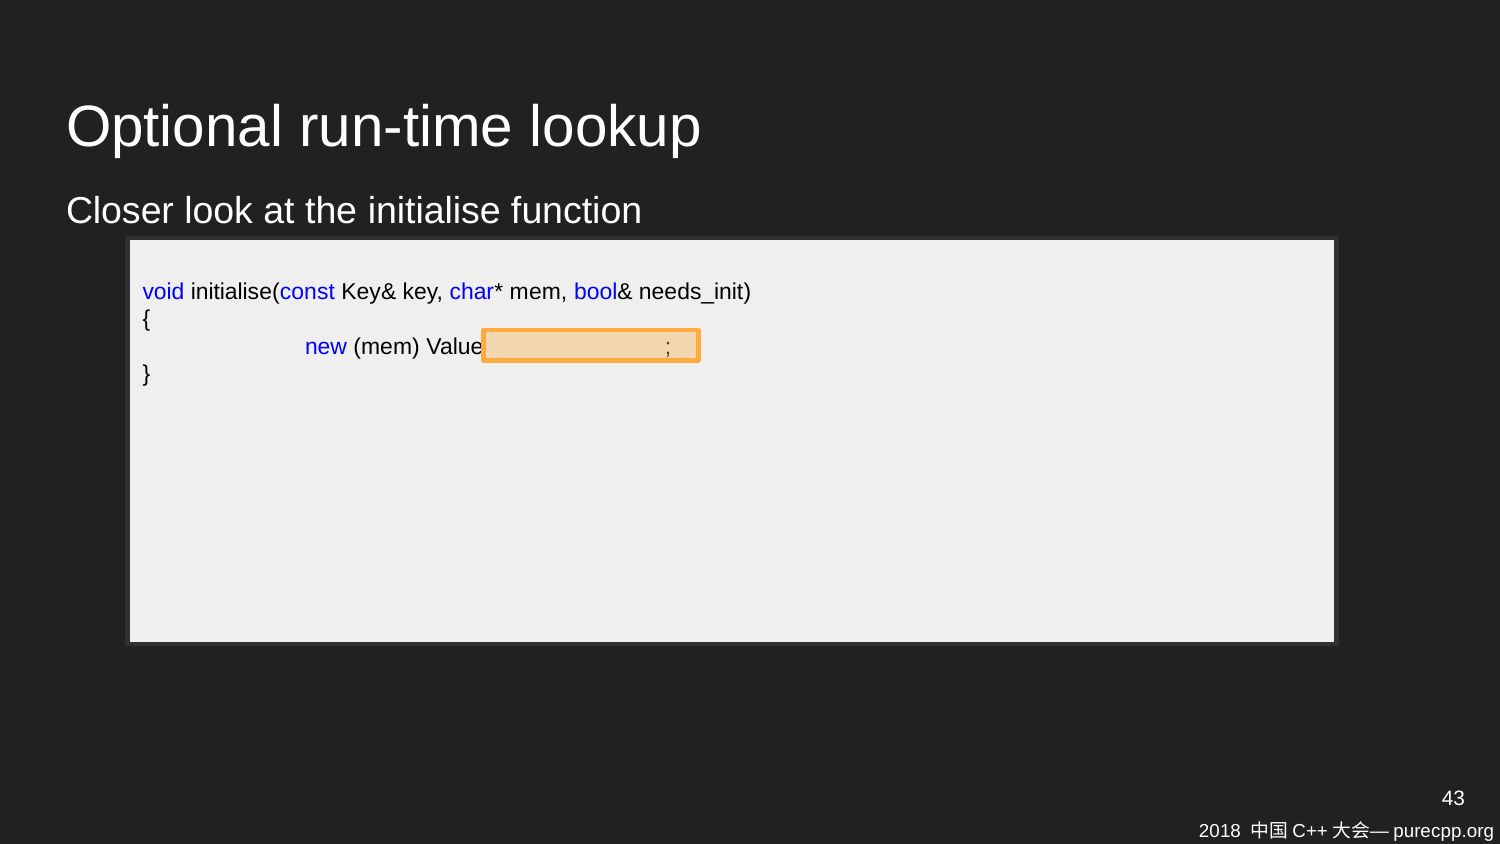

# Optional run-time lookup

Closer look at the initialise function

void initialise(const Key& key, char* mem, bool& needs_init)
{
                         new (mem) Value                            ;
}

43